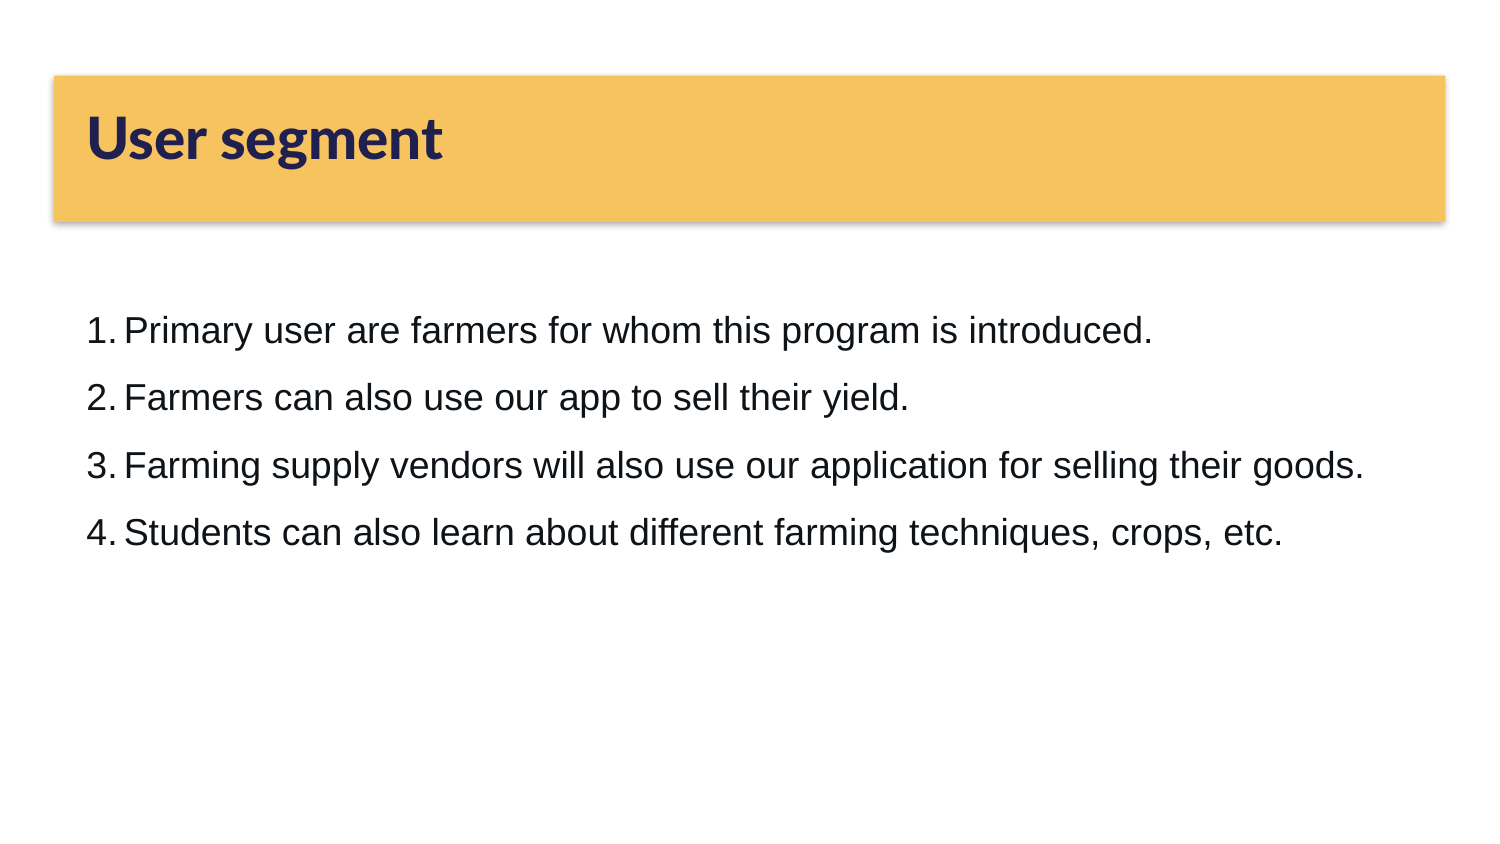

# User segment
Primary user are farmers for whom this program is introduced.
Farmers can also use our app to sell their yield.
Farming supply vendors will also use our application for selling their goods.
Students can also learn about different farming techniques, crops, etc.